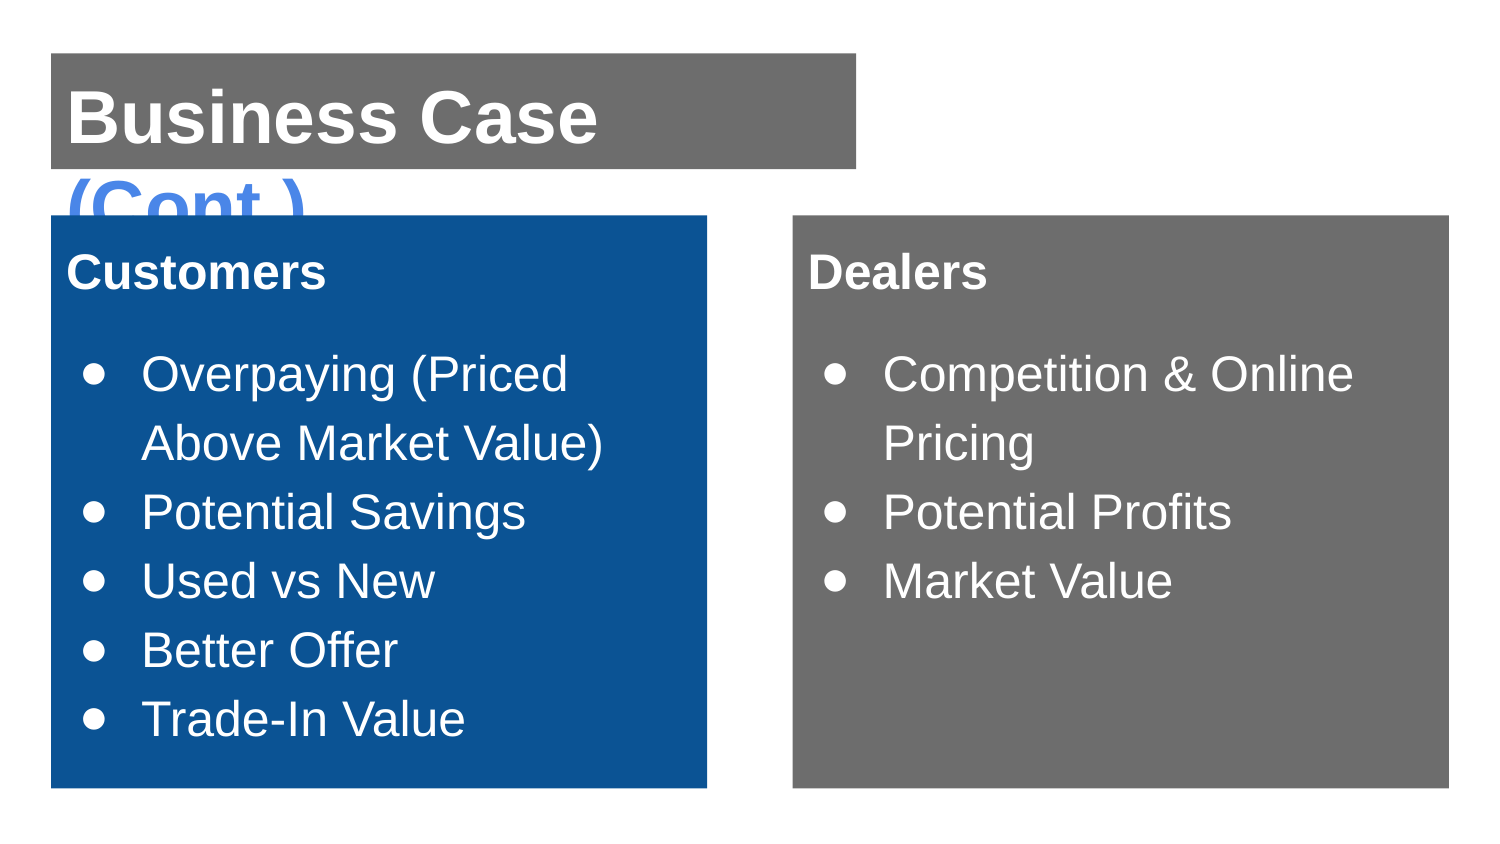

# Business Case (Cont.)
Dealers
Competition & Online Pricing
Potential Profits
Market Value
Customers
Overpaying (Priced Above Market Value)
Potential Savings
Used vs New
Better Offer
Trade-In Value